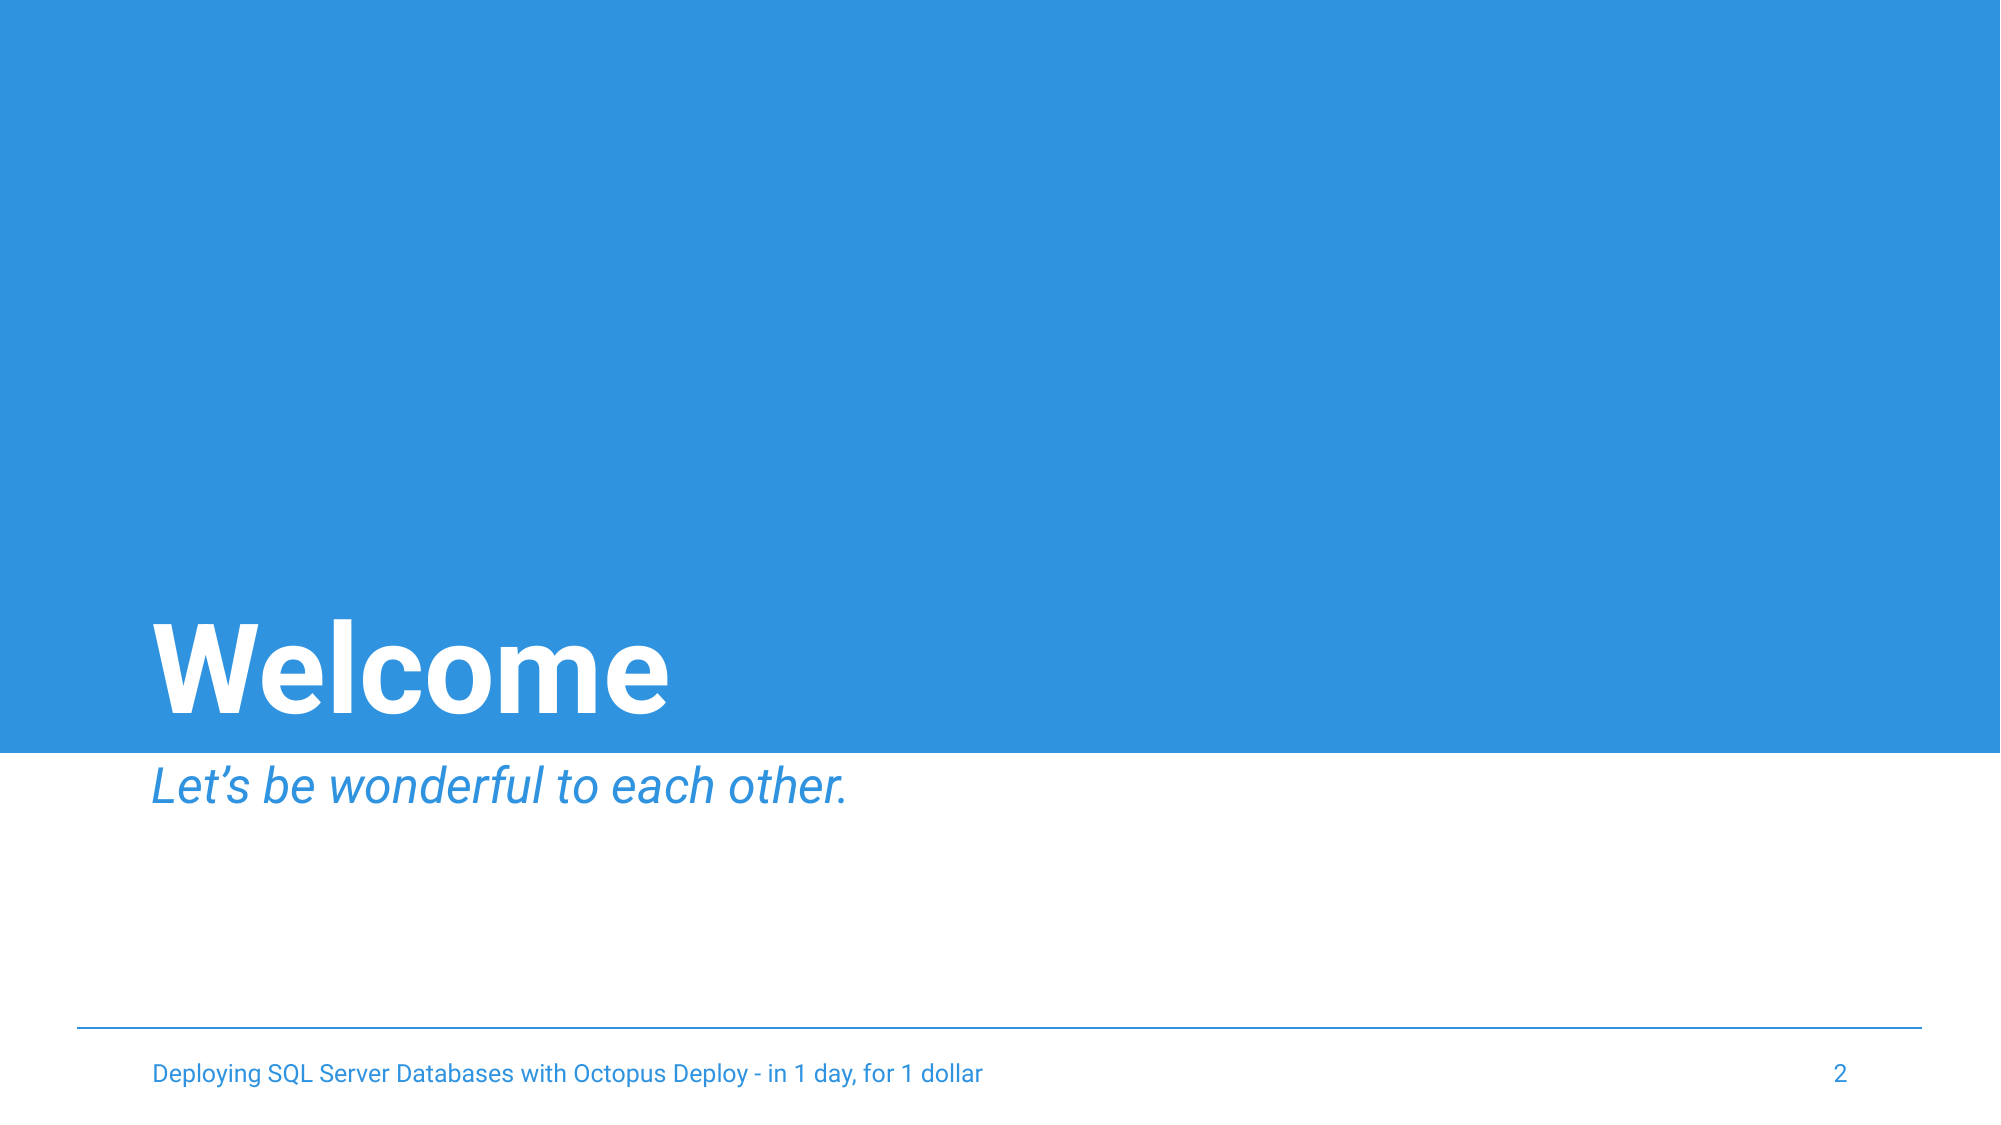

# Welcome
Let’s be wonderful to each other.
Deploying SQL Server Databases with Octopus Deploy - in 1 day, for 1 dollar
2